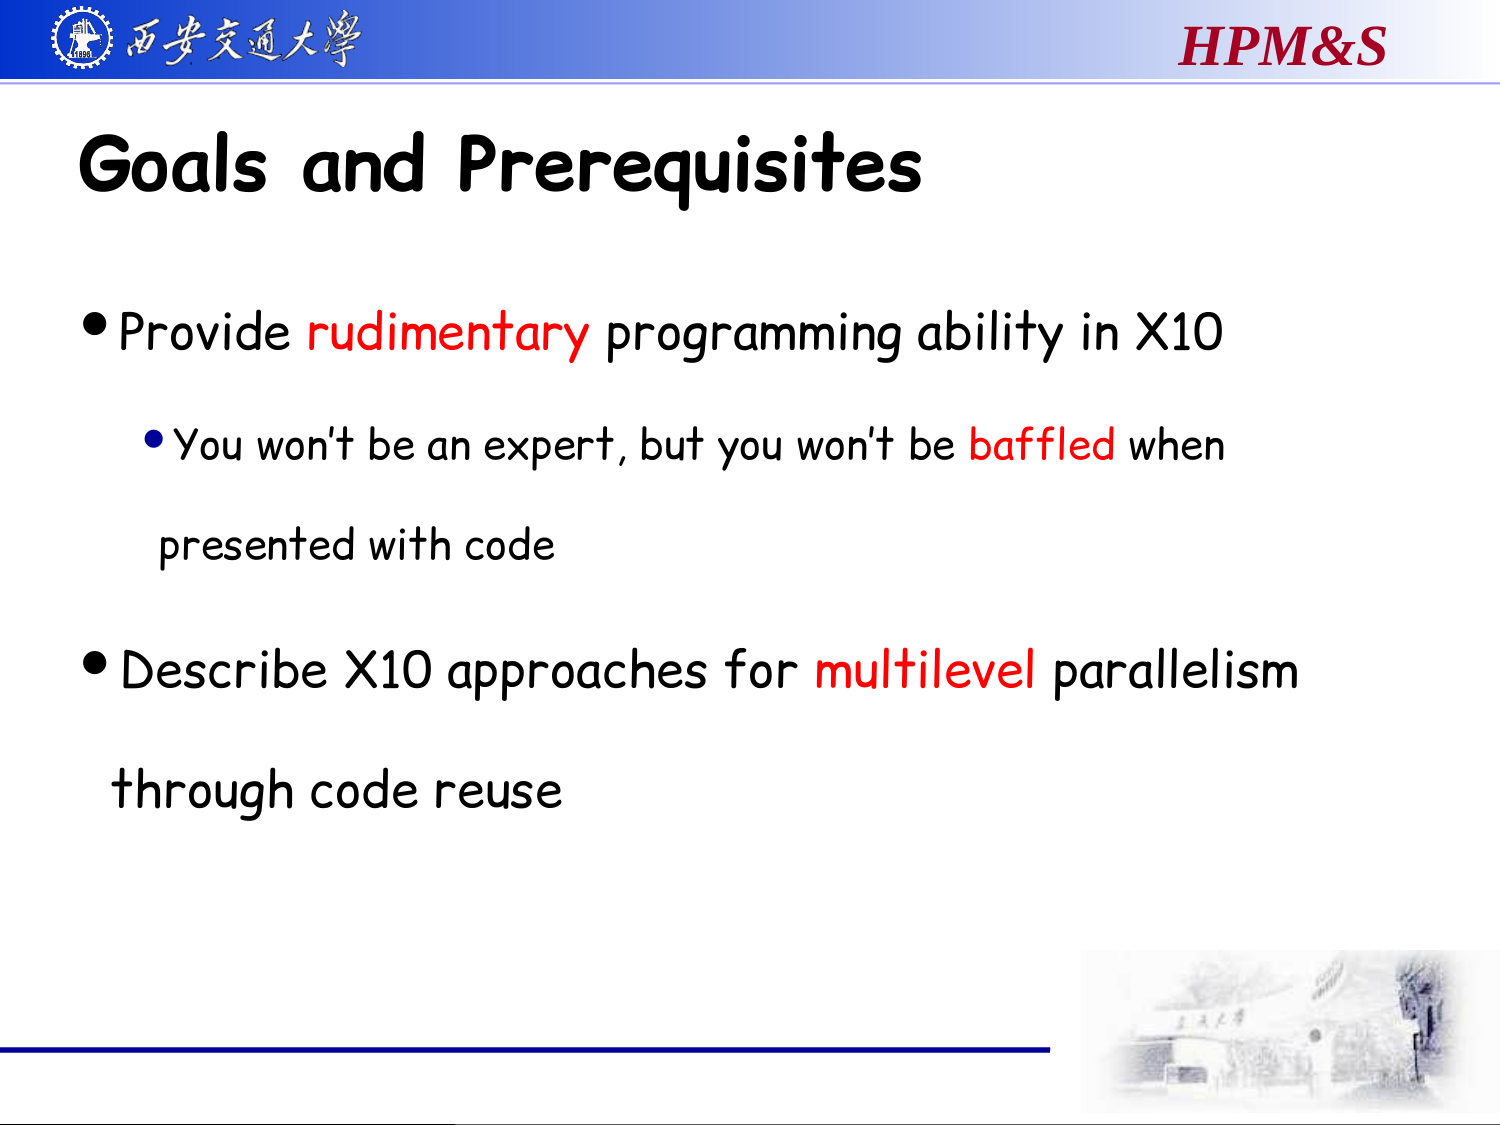

# Goals and Prerequisites
Provide rudimentary programming ability in X10
You won’t be an expert, but you won’t be baffled when presented with code
Describe X10 approaches for multilevel parallelism through code reuse